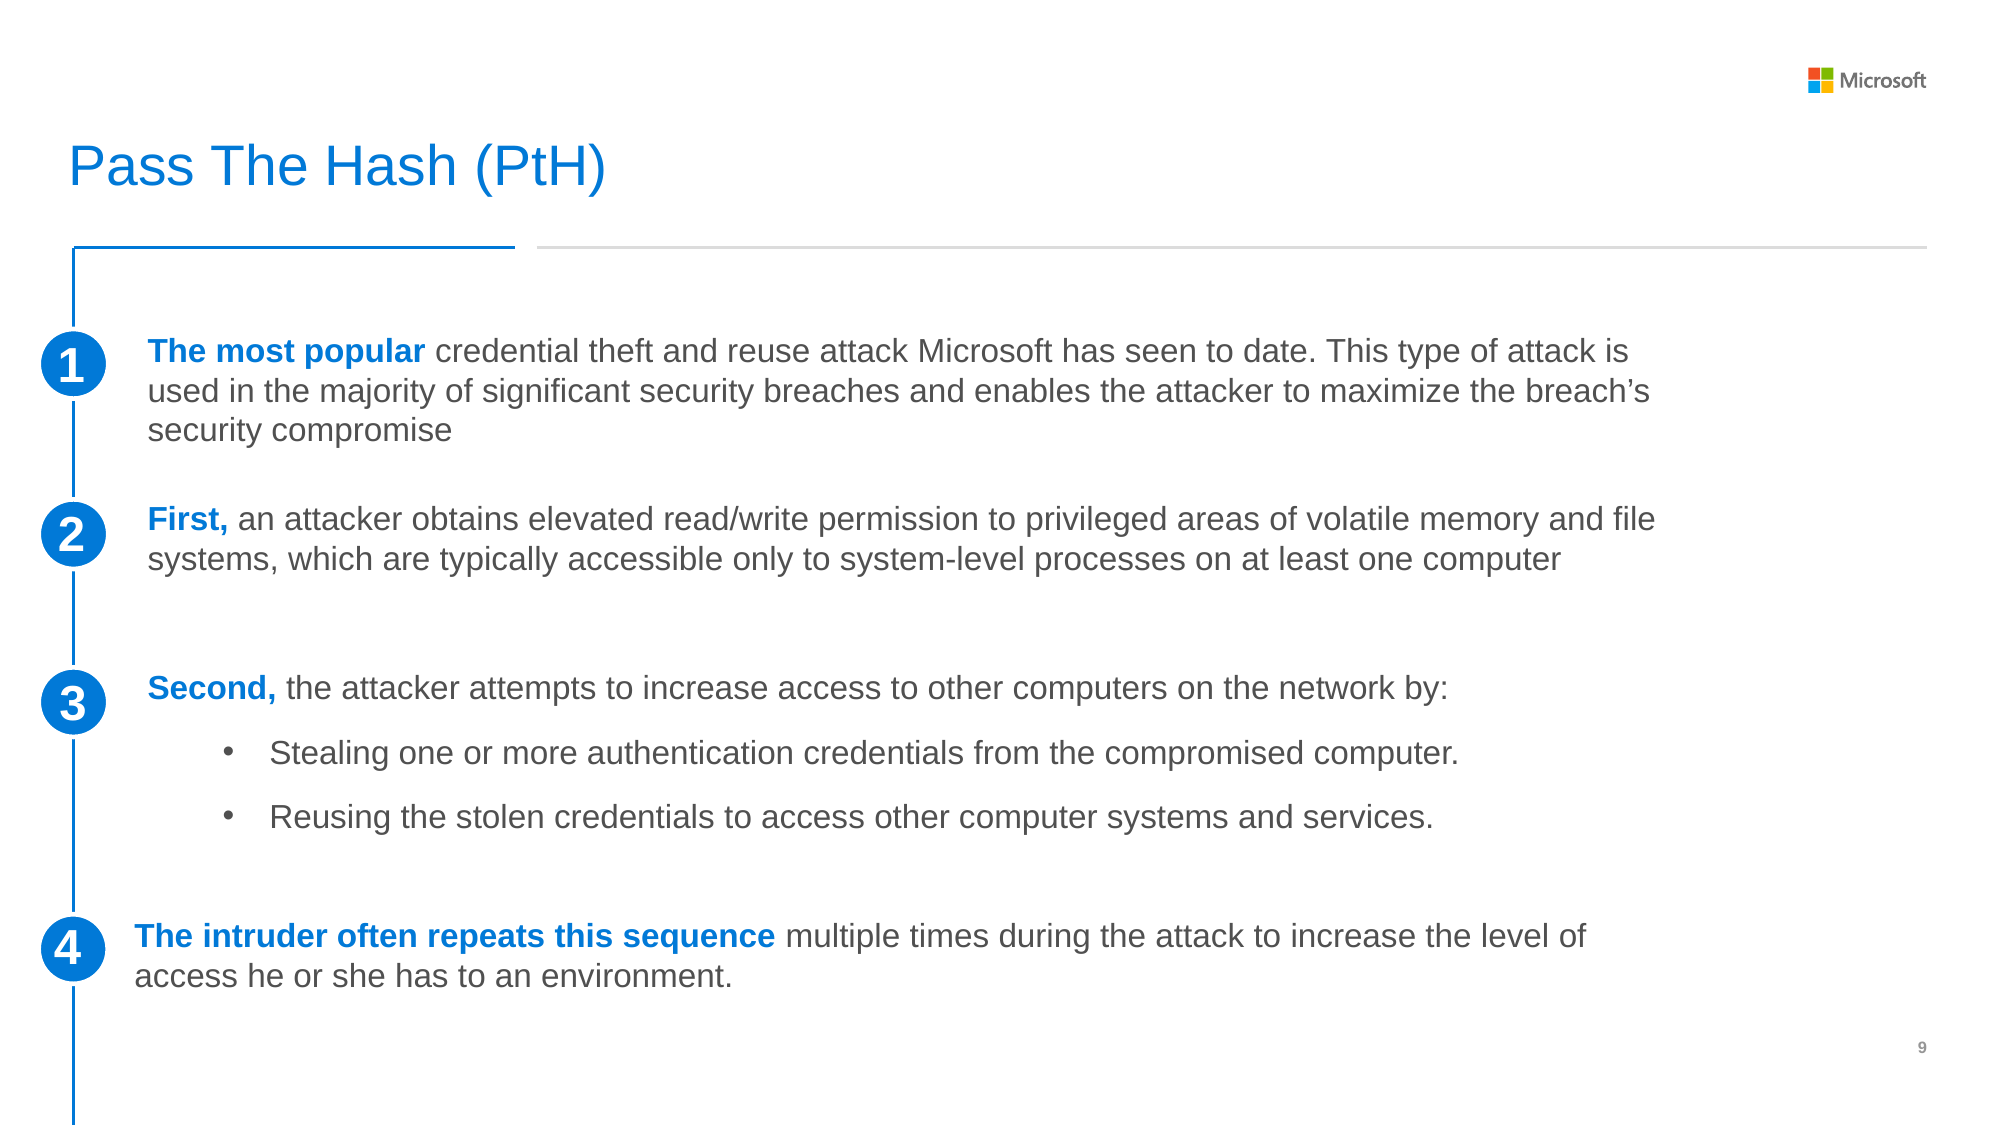

Pass The Hash (PtH)
The most popular credential theft and reuse attack Microsoft has seen to date. This type of attack is used in the majority of significant security breaches and enables the attacker to maximize the breach’s security compromise

1

First, an attacker obtains elevated read/write permission to privileged areas of volatile memory and file systems, which are typically accessible only to system-level processes on at least one computer
2

Second, the attacker attempts to increase access to other computers on the network by:
Stealing one or more authentication credentials from the compromised computer.
Reusing the stolen credentials to access other computer systems and services.
3

The intruder often repeats this sequence multiple times during the attack to increase the level of access he or she has to an environment.
4

9